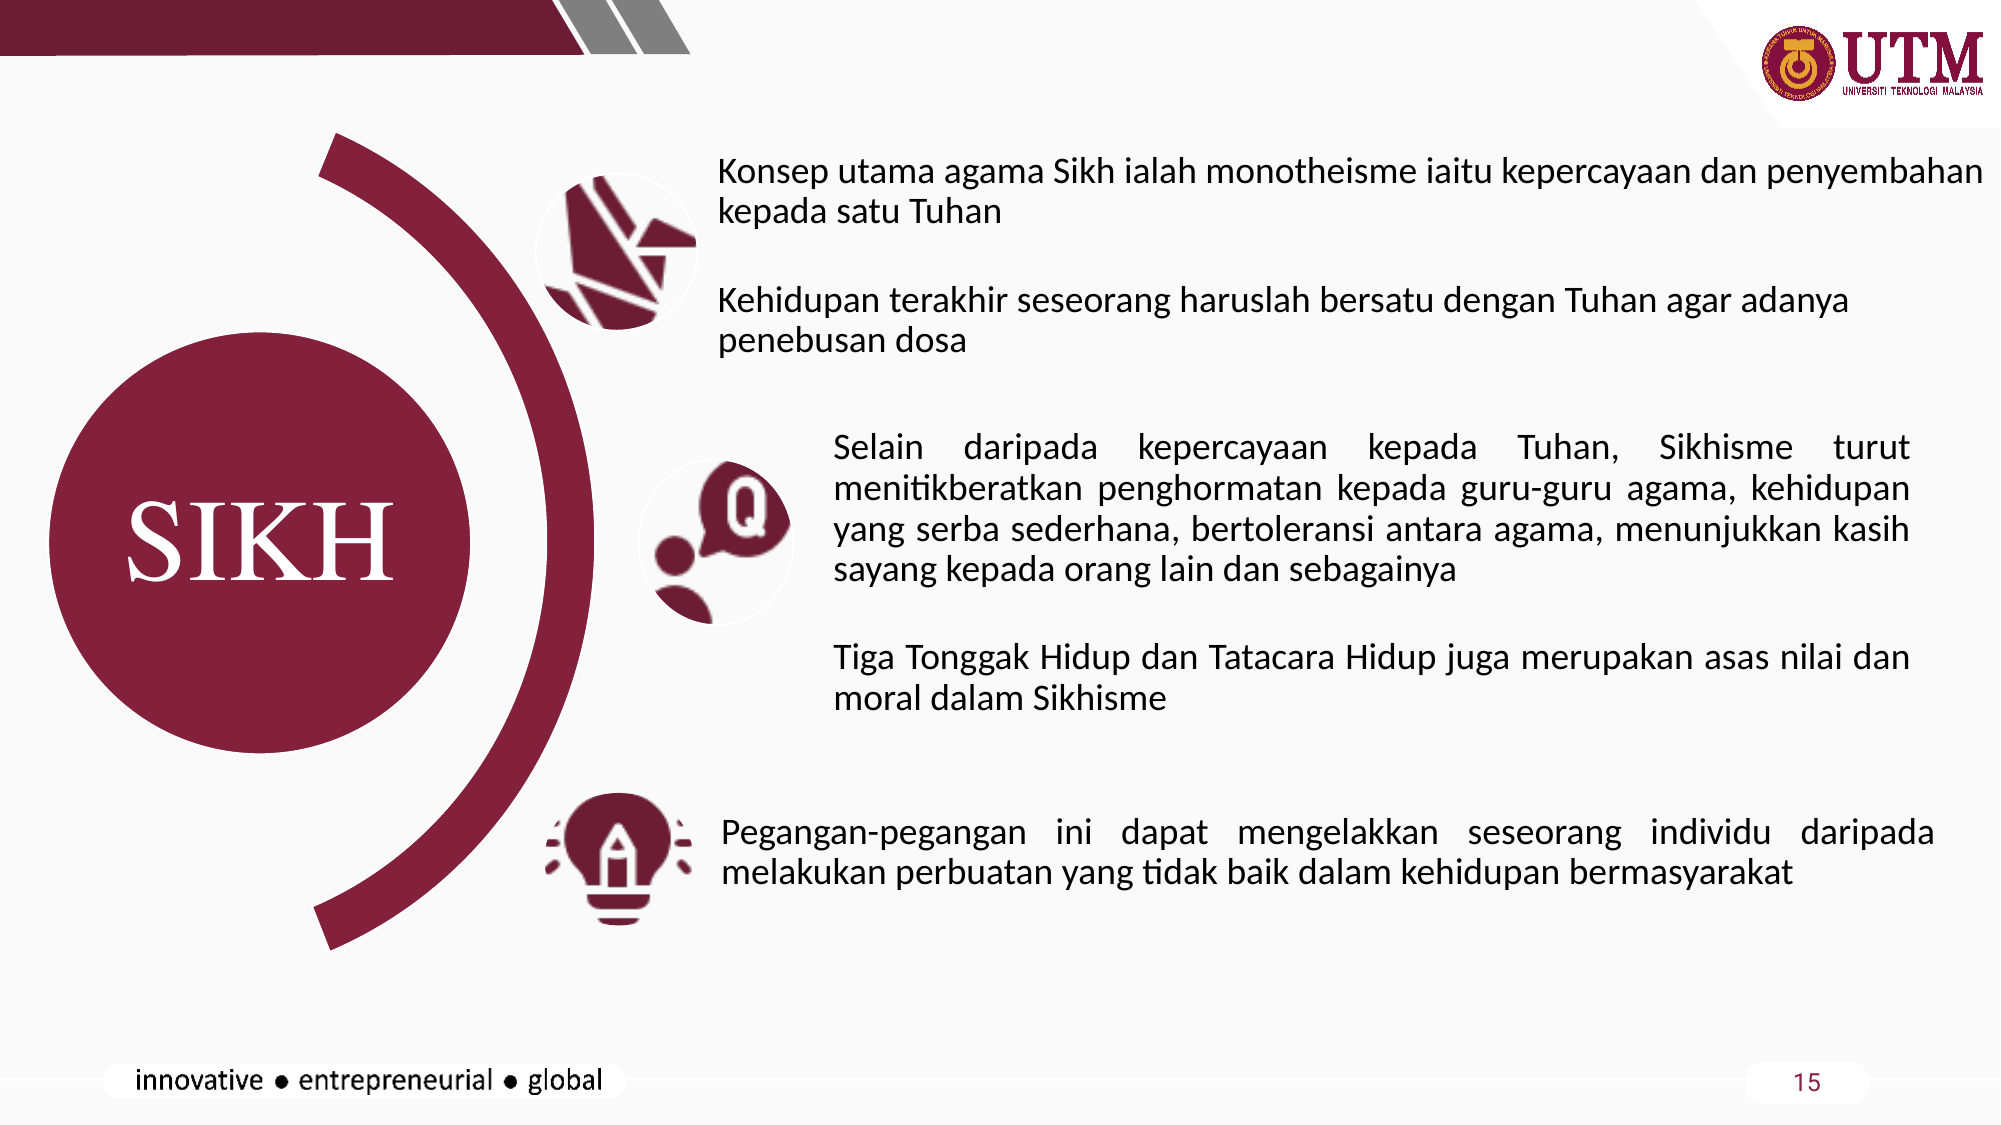

Konsep utama agama Sikh ialah monotheisme iaitu kepercayaan dan penyembahan kepada satu Tuhan

Kehidupan terakhir seseorang haruslah bersatu dengan Tuhan agar adanya penebusan dosa

SIKH

Selain daripada kepercayaan kepada Tuhan, Sikhisme turut menitikberatkan penghormatan kepada guru-guru agama, kehidupan yang serba sederhana, bertoleransi antara agama, menunjukkan kasih sayang kepada orang lain dan sebagainya

Tiga Tonggak Hidup dan Tatacara Hidup juga merupakan asas nilai dan moral dalam Sikhisme

Pegangan-pegangan ini dapat mengelakkan seseorang individu daripada melakukan perbuatan yang tidak baik dalam kehidupan bermasyarakat

15